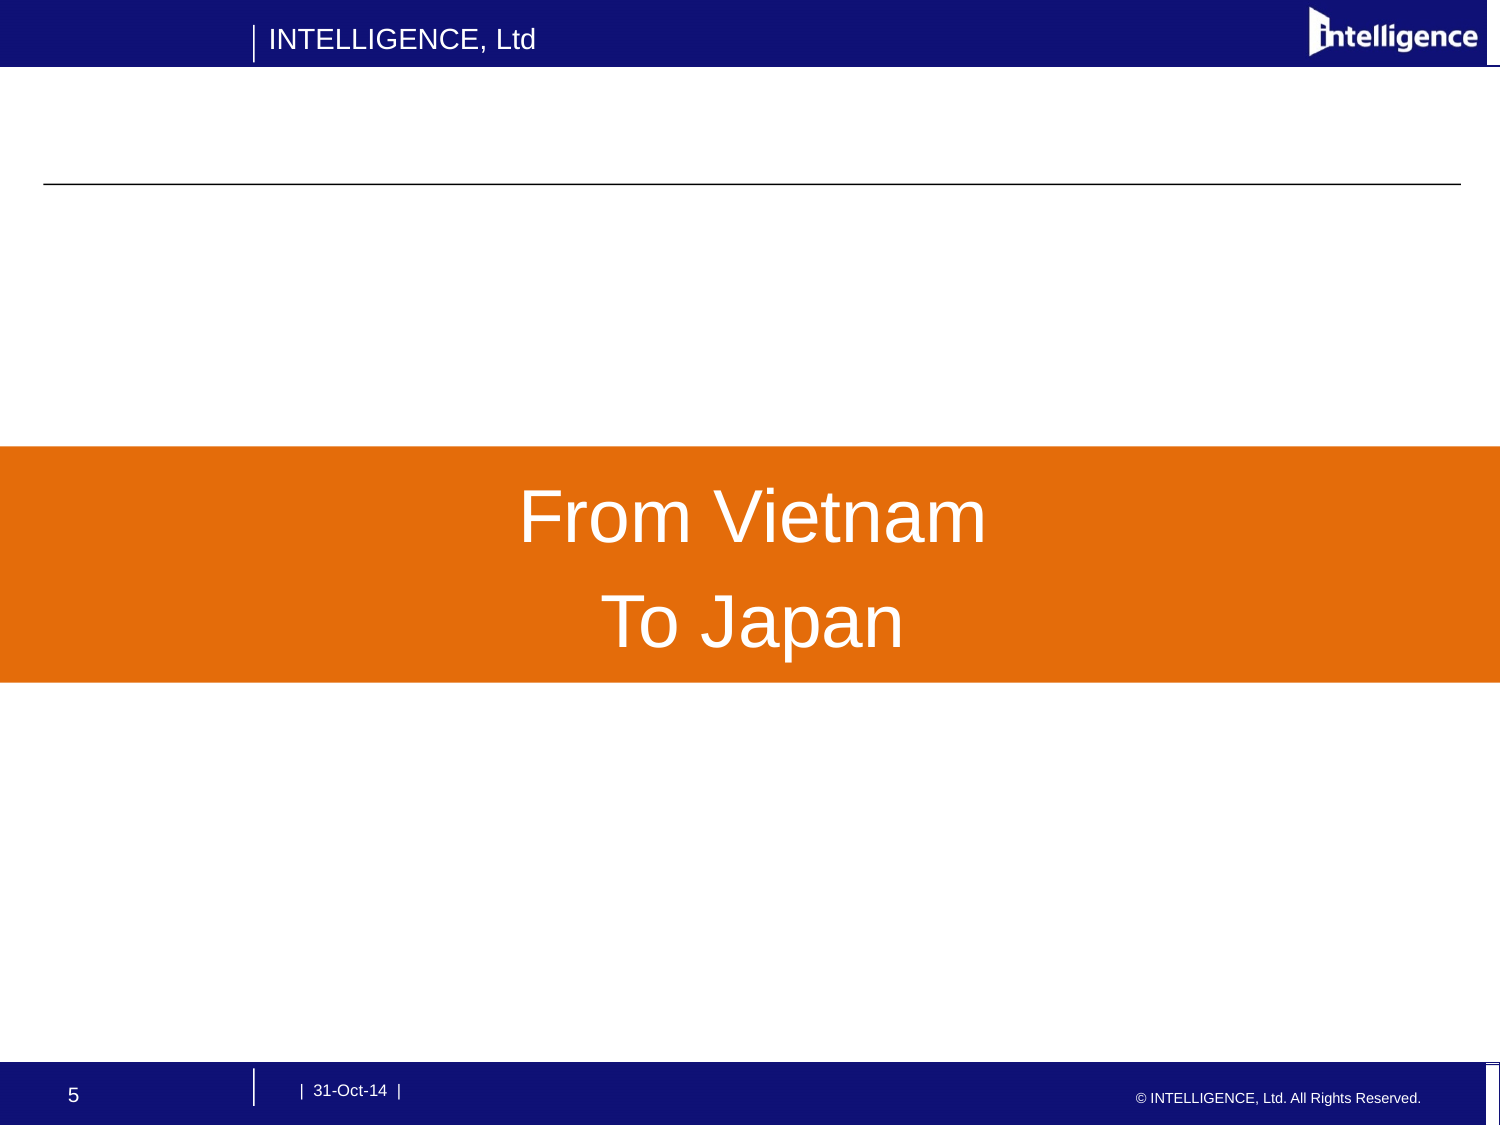

From Vietnam
To Japan
5
  |  31-Oct-14  |